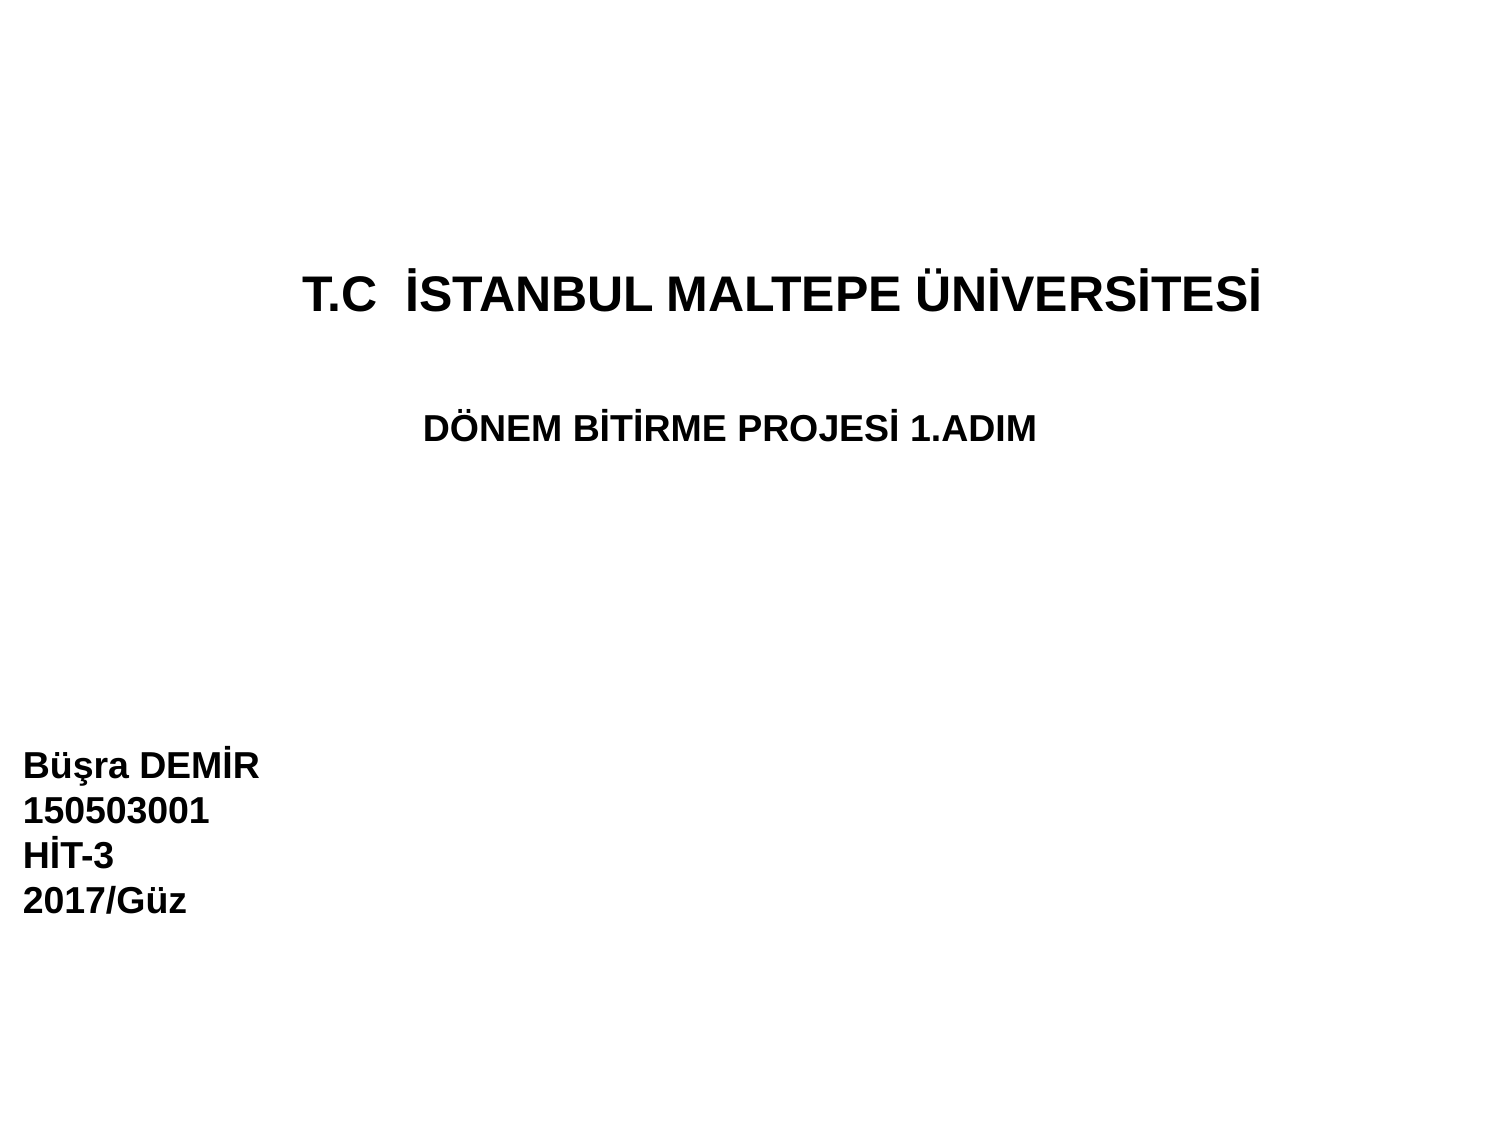

T.C  İSTANBUL MALTEPE ÜNİVERSİTESİ
DÖNEM BİTİRME PROJESİ 1.ADIM
Büşra DEMİR
150503001
HİT-3
2017/Güz